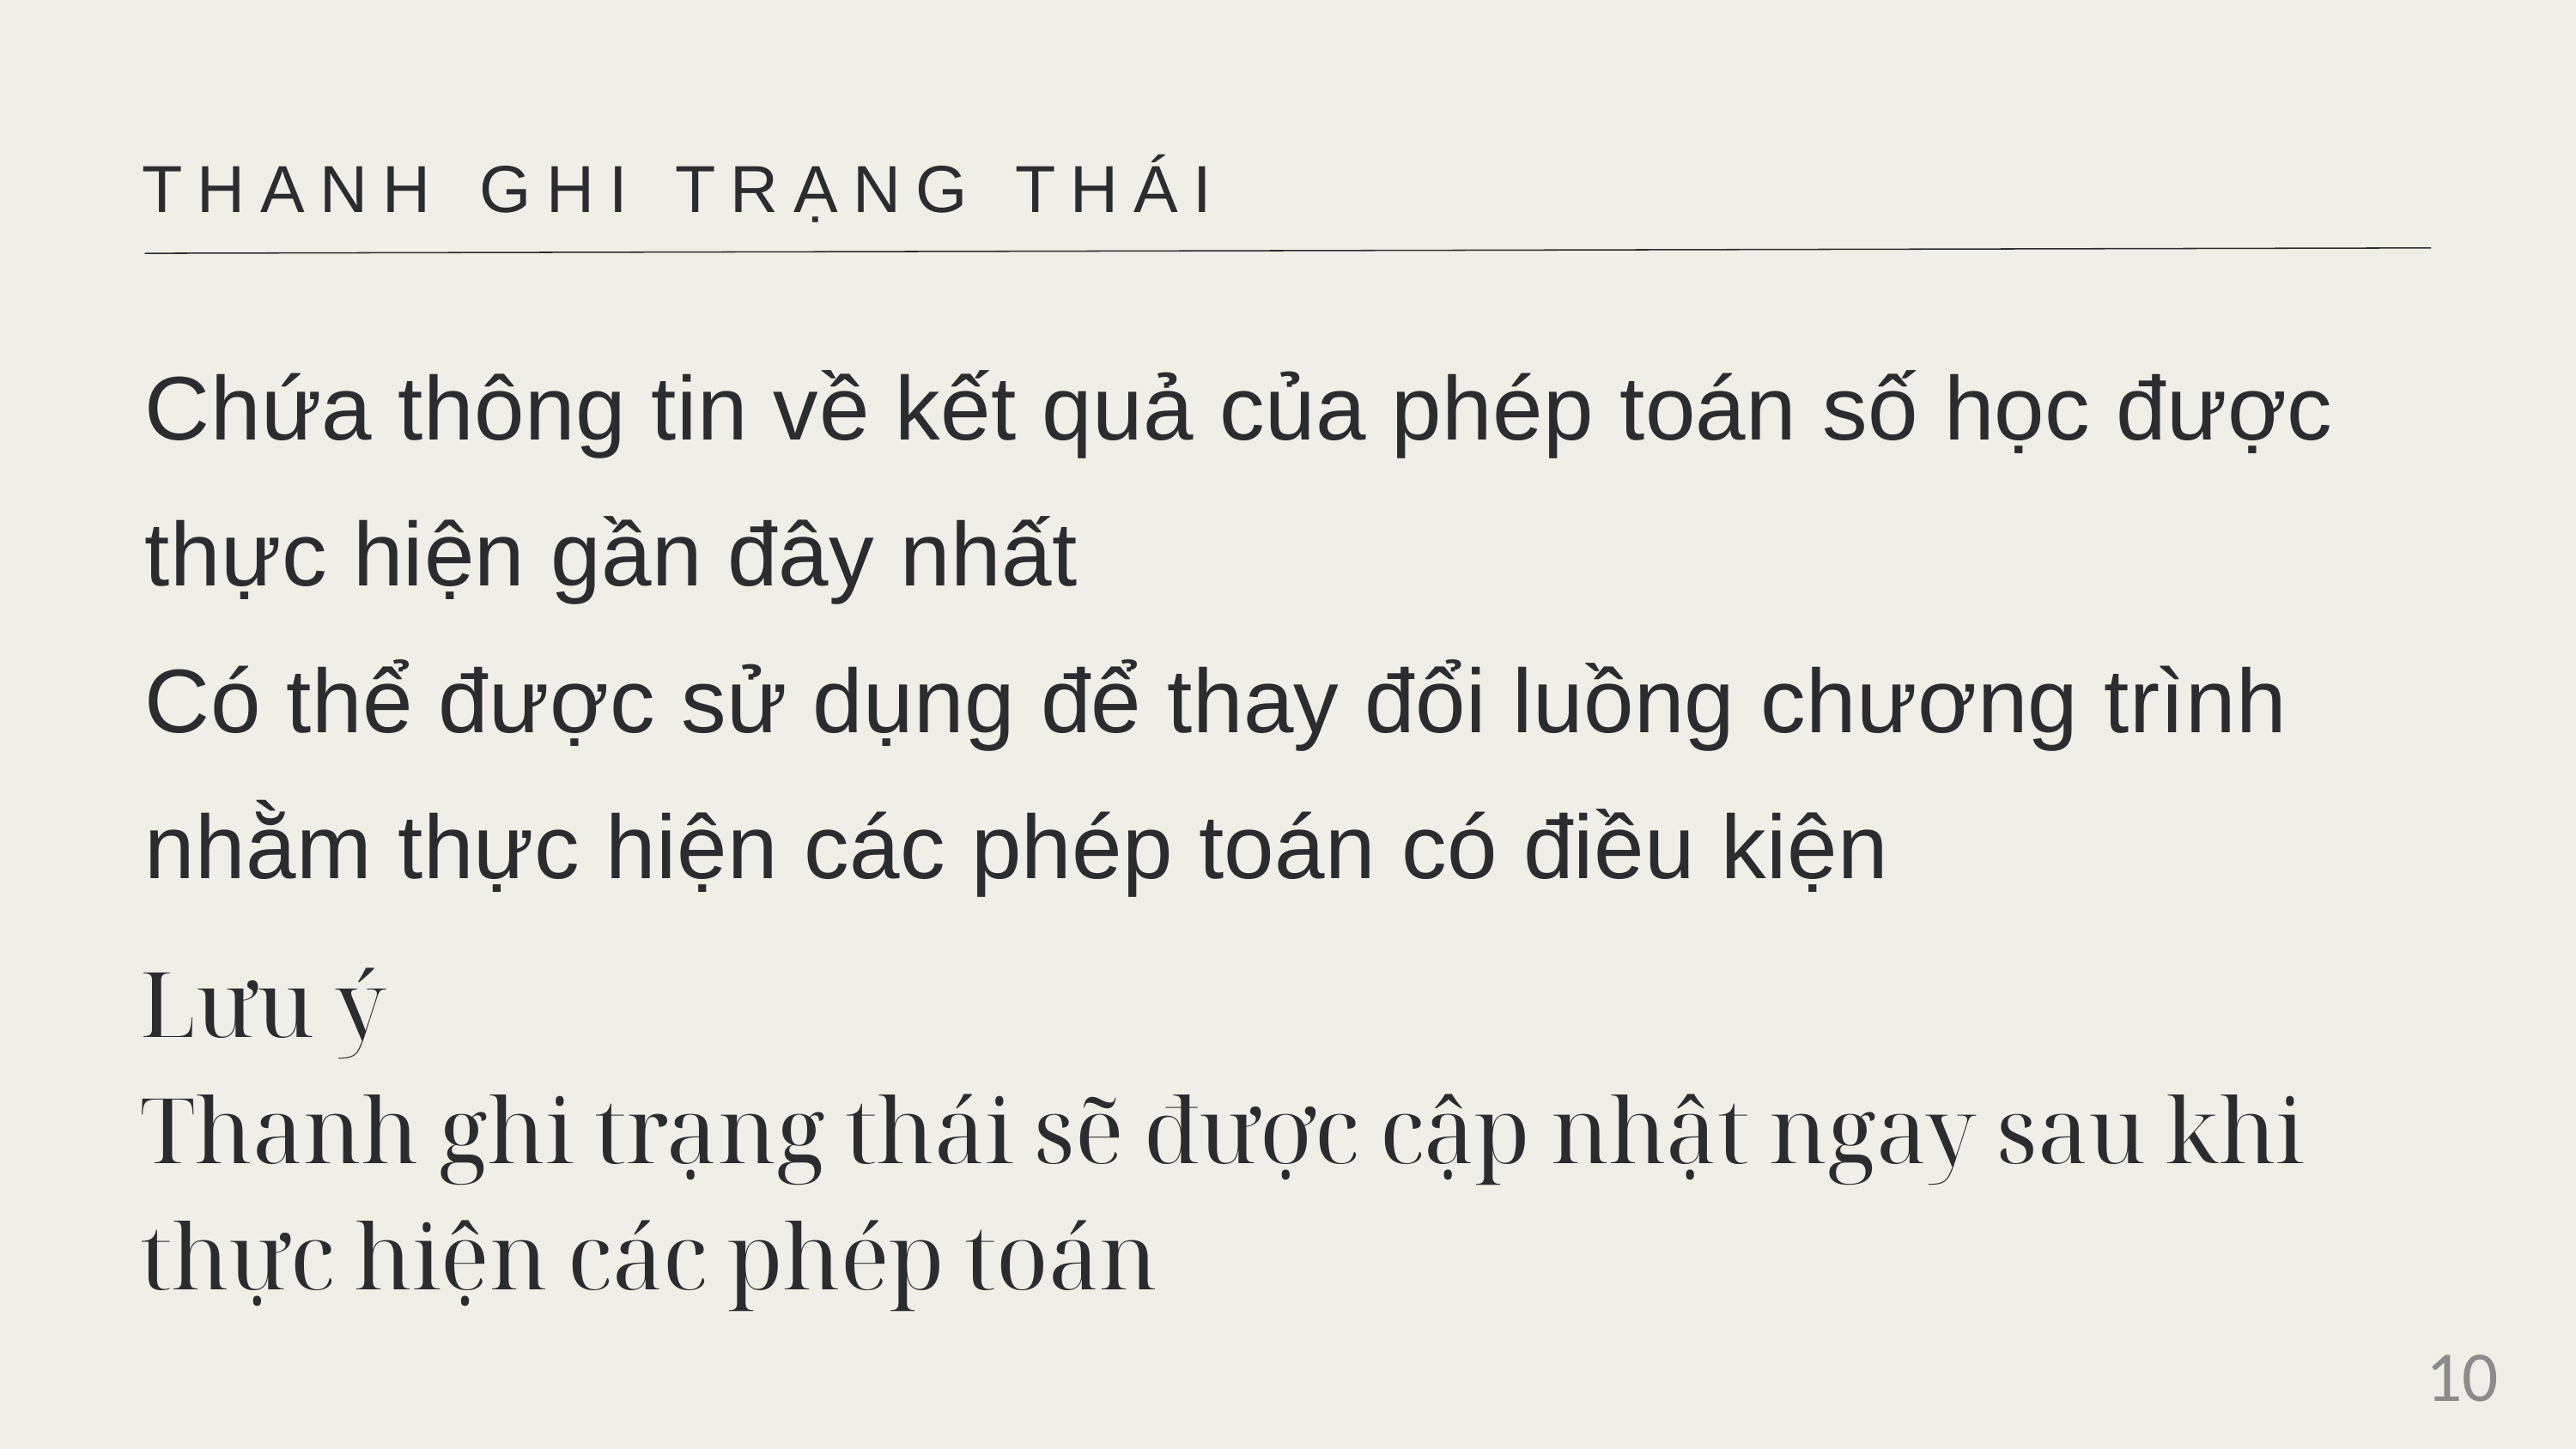

THANH GHI TRẠNG THÁI

Chứa thông tin về kết quả của phép toán số học được thực hiện gần đây nhất
Có thể được sử dụng để thay đổi luồng chương trình nhằm thực hiện các phép toán có điều kiện
Lưu ý
Thanh ghi trạng thái sẽ được cập nhật ngay sau khi thực hiện các phép toán
10